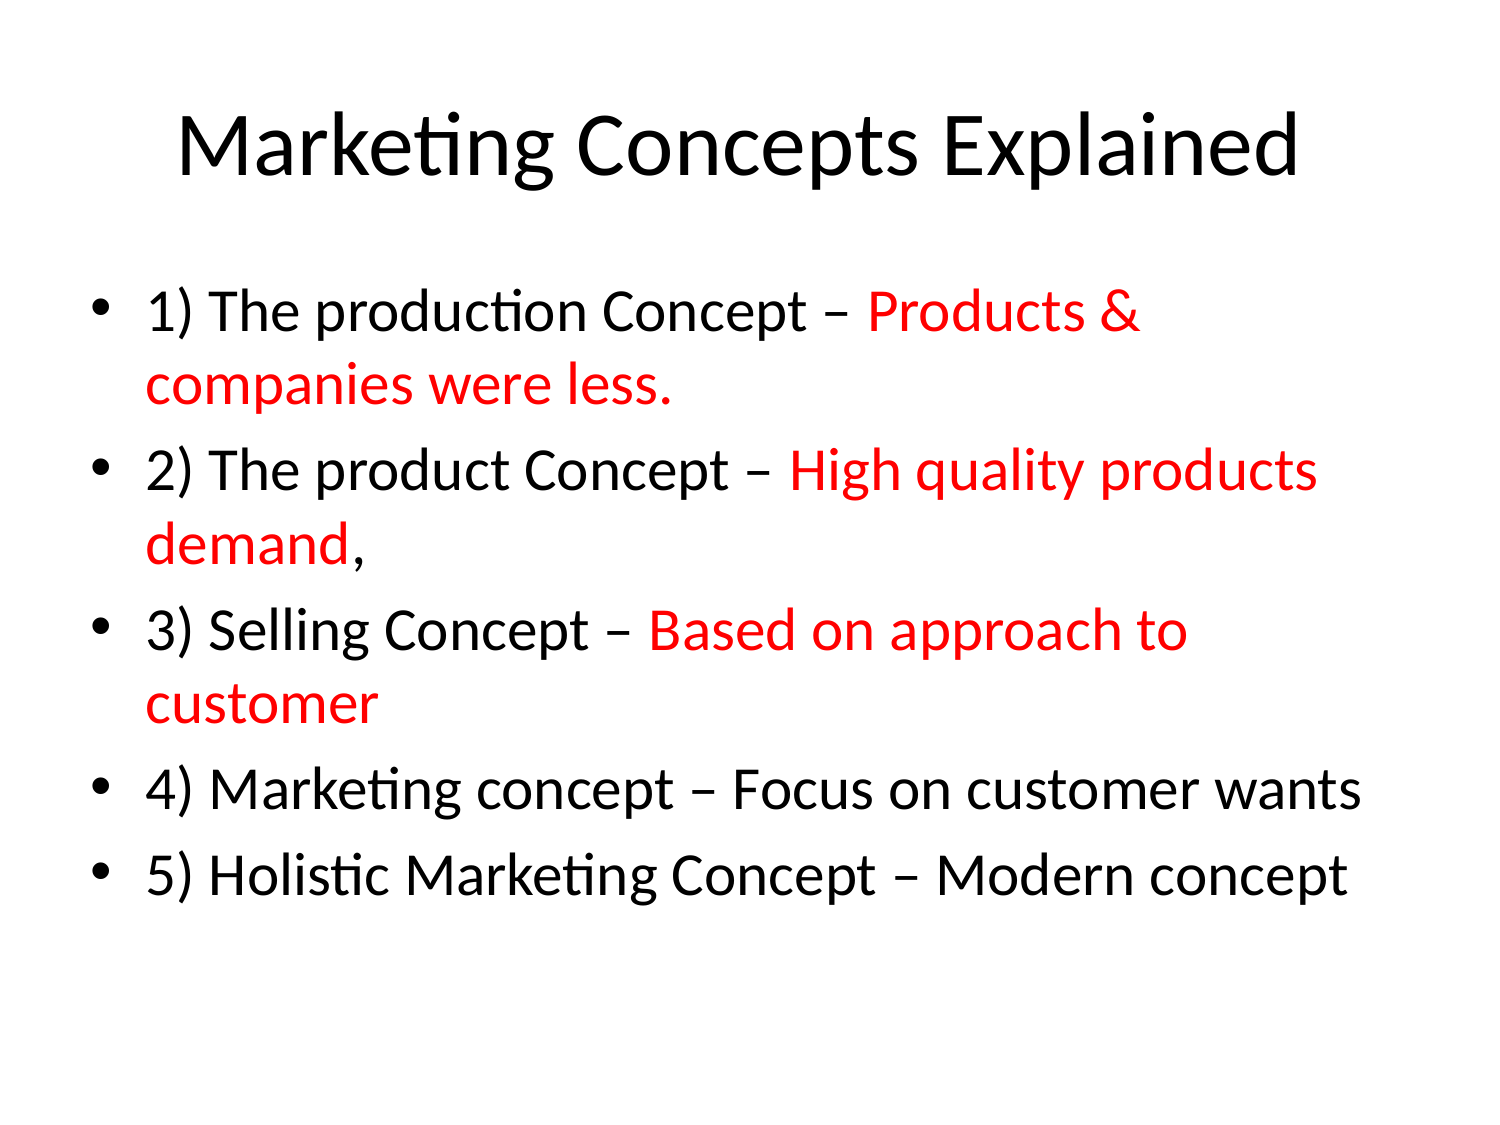

# Marketing Concepts Explained
1) The production Concept – Products & companies were less.
2) The product Concept – High quality products demand,
3) Selling Concept – Based on approach to customer
4) Marketing concept – Focus on customer wants
5) Holistic Marketing Concept – Modern concept